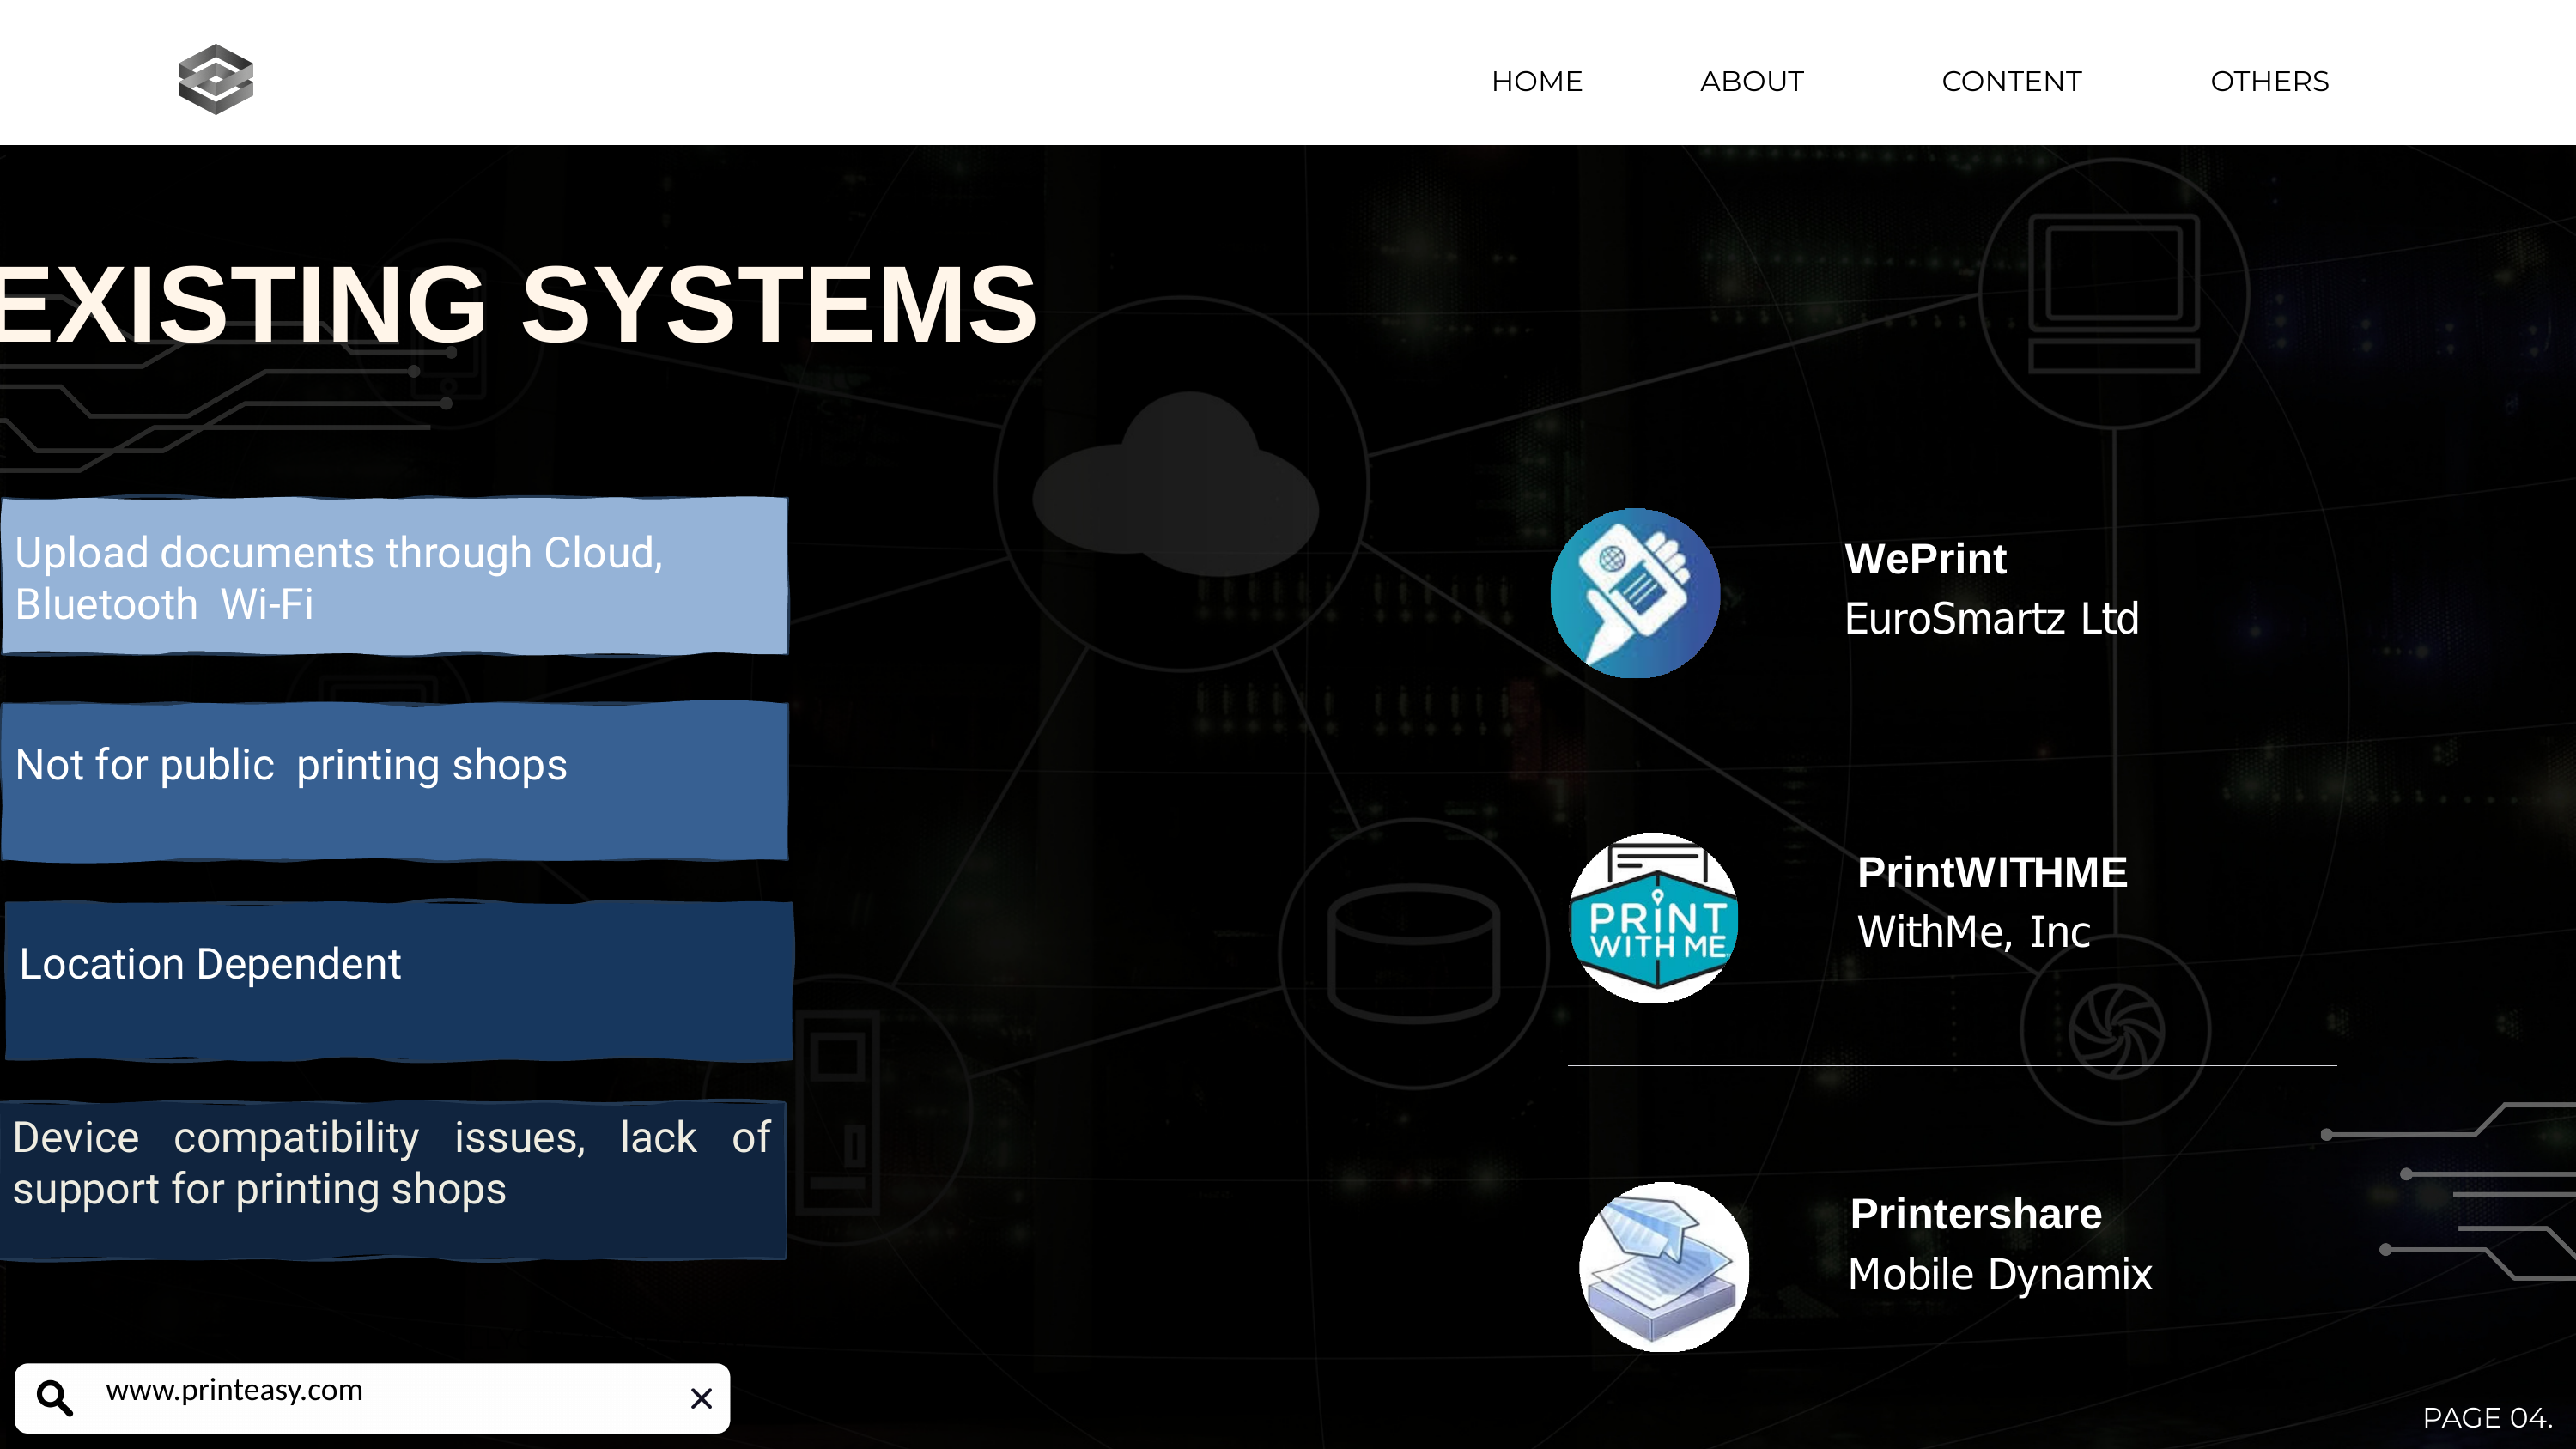

HOME
ABOUT
CONTENT
OTHERS
 EXISTING SYSTEMS

Upload documents through Cloud,  Bluetooth  Wi-Fi

WePrint
EuroSmartz Ltd

Not for public  printing shops

PrintWITHME
WithMe, Inc

Location Dependent

Device compatibility issues, lack of support for printing shops

Printershare
Mobile Dynamix

WWW.REALLYGREATSITE.COM
           www.printeasy.com
PAGE 04.